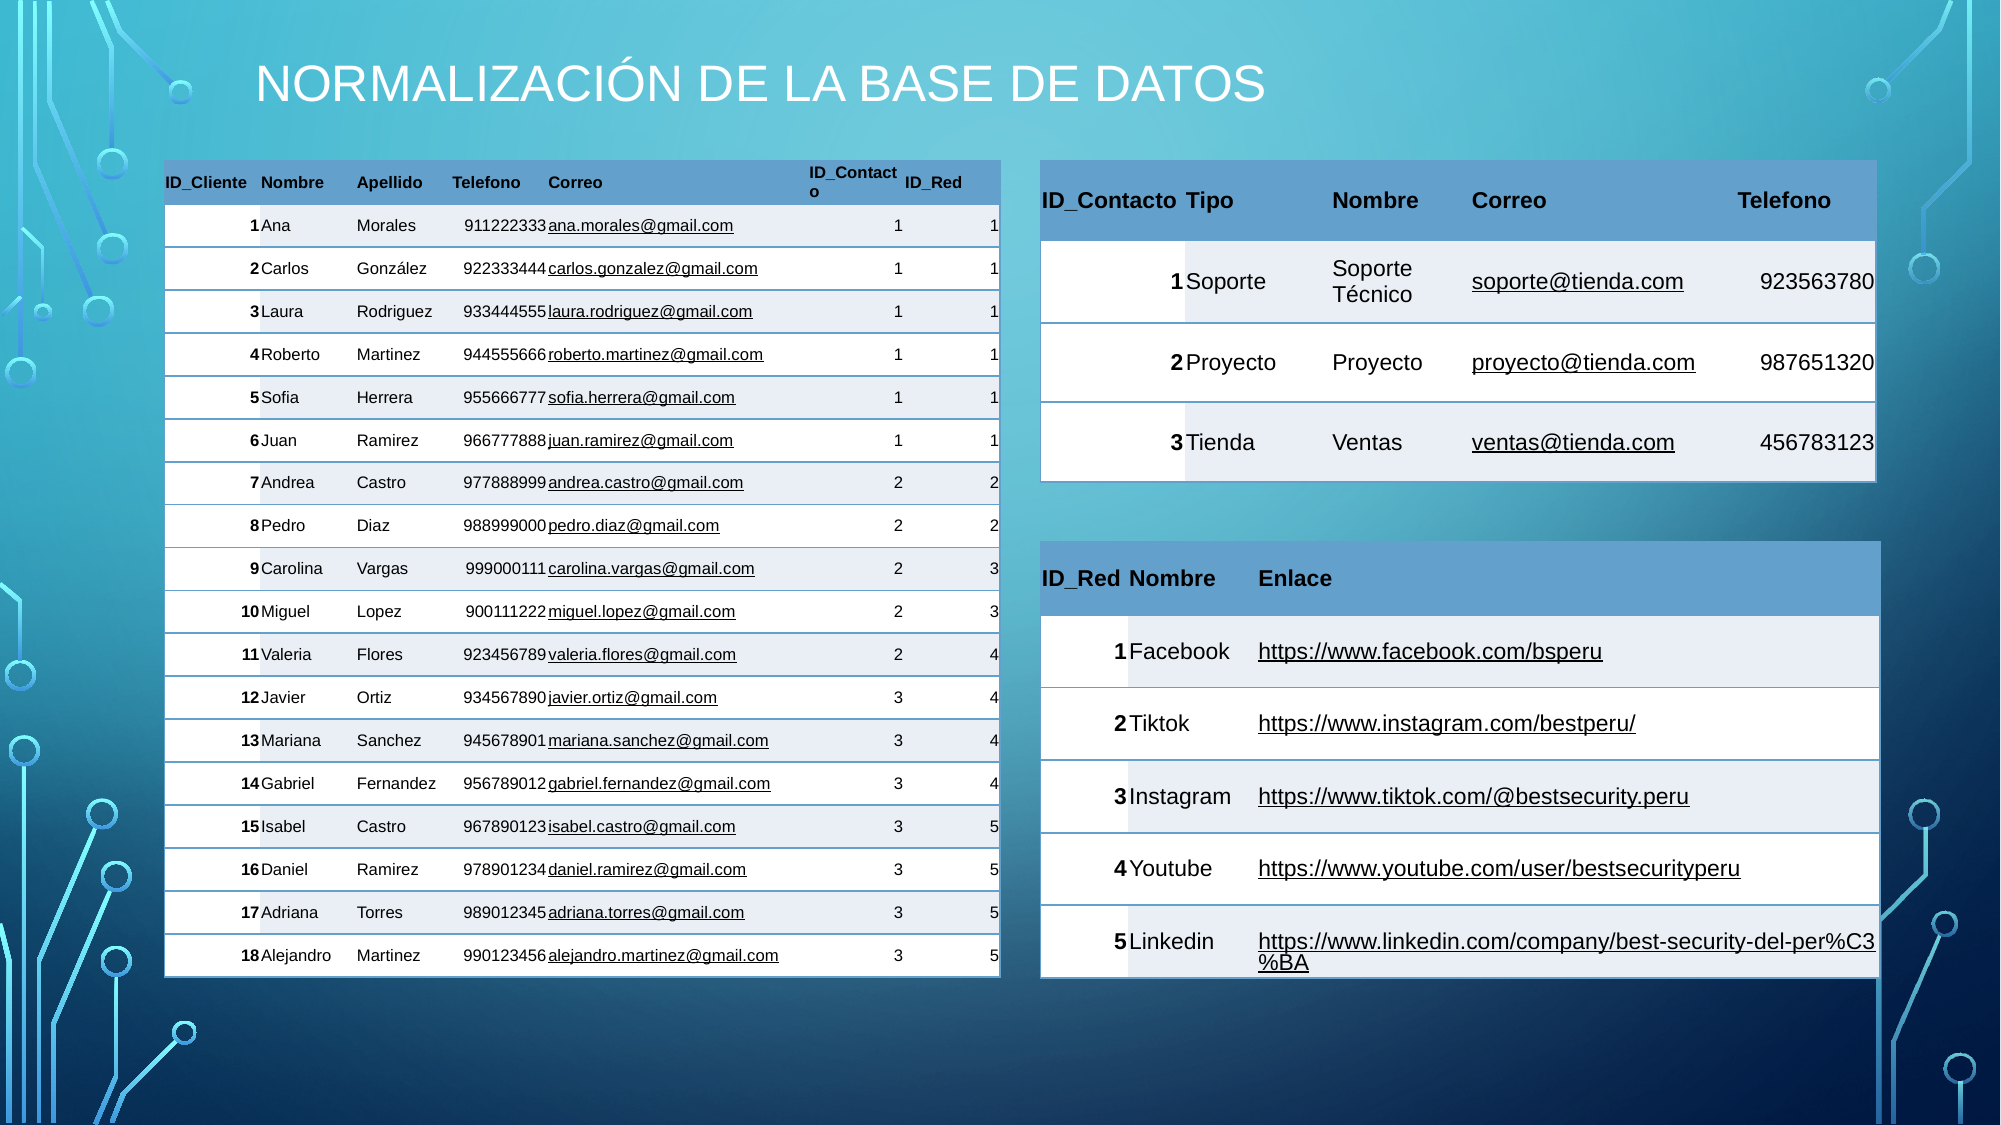

# NORMALIZACIÓN DE LA BASE DE DATOS
| ID\_Contacto | Tipo | Nombre | Correo | Telefono |
| --- | --- | --- | --- | --- |
| 1 | Soporte | Soporte Técnico | soporte@tienda.com | 923563780 |
| 2 | Proyecto | Proyecto | proyecto@tienda.com | 987651320 |
| 3 | Tienda | Ventas | ventas@tienda.com | 456783123 |
| ID\_Cliente | Nombre | Apellido | Telefono | Correo | ID\_Contacto | ID\_Red |
| --- | --- | --- | --- | --- | --- | --- |
| 1 | Ana | Morales | 911222333 | ana.morales@gmail.com | 1 | 1 |
| 2 | Carlos | González | 922333444 | carlos.gonzalez@gmail.com | 1 | 1 |
| 3 | Laura | Rodriguez | 933444555 | laura.rodriguez@gmail.com | 1 | 1 |
| 4 | Roberto | Martinez | 944555666 | roberto.martinez@gmail.com | 1 | 1 |
| 5 | Sofia | Herrera | 955666777 | sofia.herrera@gmail.com | 1 | 1 |
| 6 | Juan | Ramirez | 966777888 | juan.ramirez@gmail.com | 1 | 1 |
| 7 | Andrea | Castro | 977888999 | andrea.castro@gmail.com | 2 | 2 |
| 8 | Pedro | Diaz | 988999000 | pedro.diaz@gmail.com | 2 | 2 |
| 9 | Carolina | Vargas | 999000111 | carolina.vargas@gmail.com | 2 | 3 |
| 10 | Miguel | Lopez | 900111222 | miguel.lopez@gmail.com | 2 | 3 |
| 11 | Valeria | Flores | 923456789 | valeria.flores@gmail.com | 2 | 4 |
| 12 | Javier | Ortiz | 934567890 | javier.ortiz@gmail.com | 3 | 4 |
| 13 | Mariana | Sanchez | 945678901 | mariana.sanchez@gmail.com | 3 | 4 |
| 14 | Gabriel | Fernandez | 956789012 | gabriel.fernandez@gmail.com | 3 | 4 |
| 15 | Isabel | Castro | 967890123 | isabel.castro@gmail.com | 3 | 5 |
| 16 | Daniel | Ramirez | 978901234 | daniel.ramirez@gmail.com | 3 | 5 |
| 17 | Adriana | Torres | 989012345 | adriana.torres@gmail.com | 3 | 5 |
| 18 | Alejandro | Martinez | 990123456 | alejandro.martinez@gmail.com | 3 | 5 |
| ID\_Red | Nombre | Enlace |
| --- | --- | --- |
| 1 | Facebook | https://www.facebook.com/bsperu |
| 2 | Tiktok | https://www.instagram.com/bestperu/ |
| 3 | Instagram | https://www.tiktok.com/@bestsecurity.peru |
| 4 | Youtube | https://www.youtube.com/user/bestsecurityperu |
| 5 | Linkedin | https://www.linkedin.com/company/best-security-del-per%C3%BA |